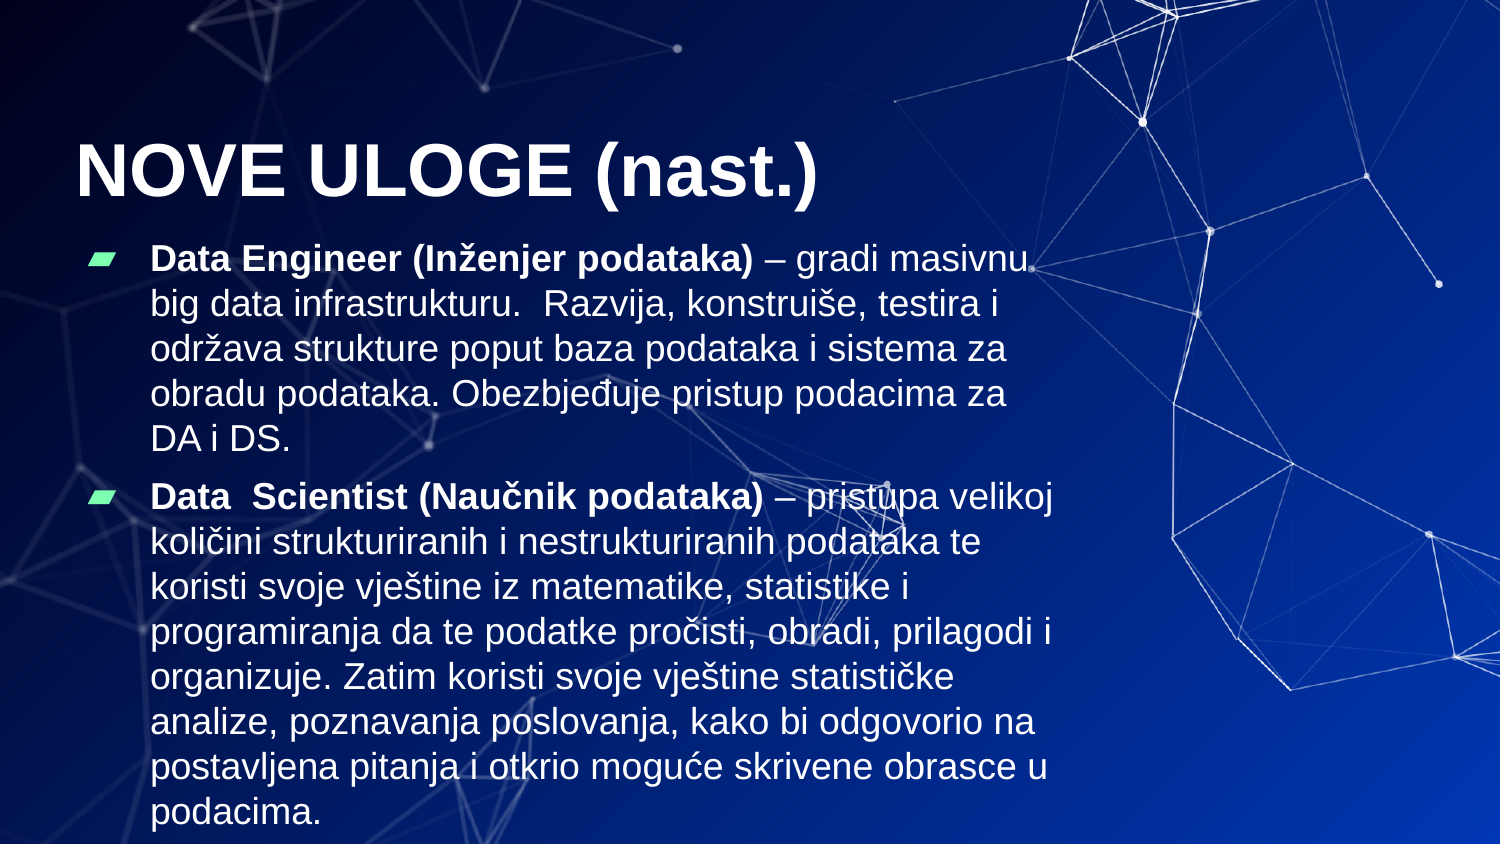

# NOVE ULOGE (nast.)
Data Engineer (Inženjer podataka) – gradi masivnu big data infrastrukturu.  Razvija, konstruiše, testira i održava strukture poput baza podataka i sistema za obradu podataka. Obezbjeđuje pristup podacima za DA i DS.
Data  Scientist (Naučnik podataka) – pristupa velikoj količini strukturiranih i nestrukturiranih podataka te koristi svoje vještine iz matematike, statistike i programiranja da te podatke pročisti, obradi, prilagodi i organizuje. Zatim koristi svoje vještine statističke analize, poznavanja poslovanja, kako bi odgovorio na postavljena pitanja i otkrio moguće skrivene obrasce u podacima.
17